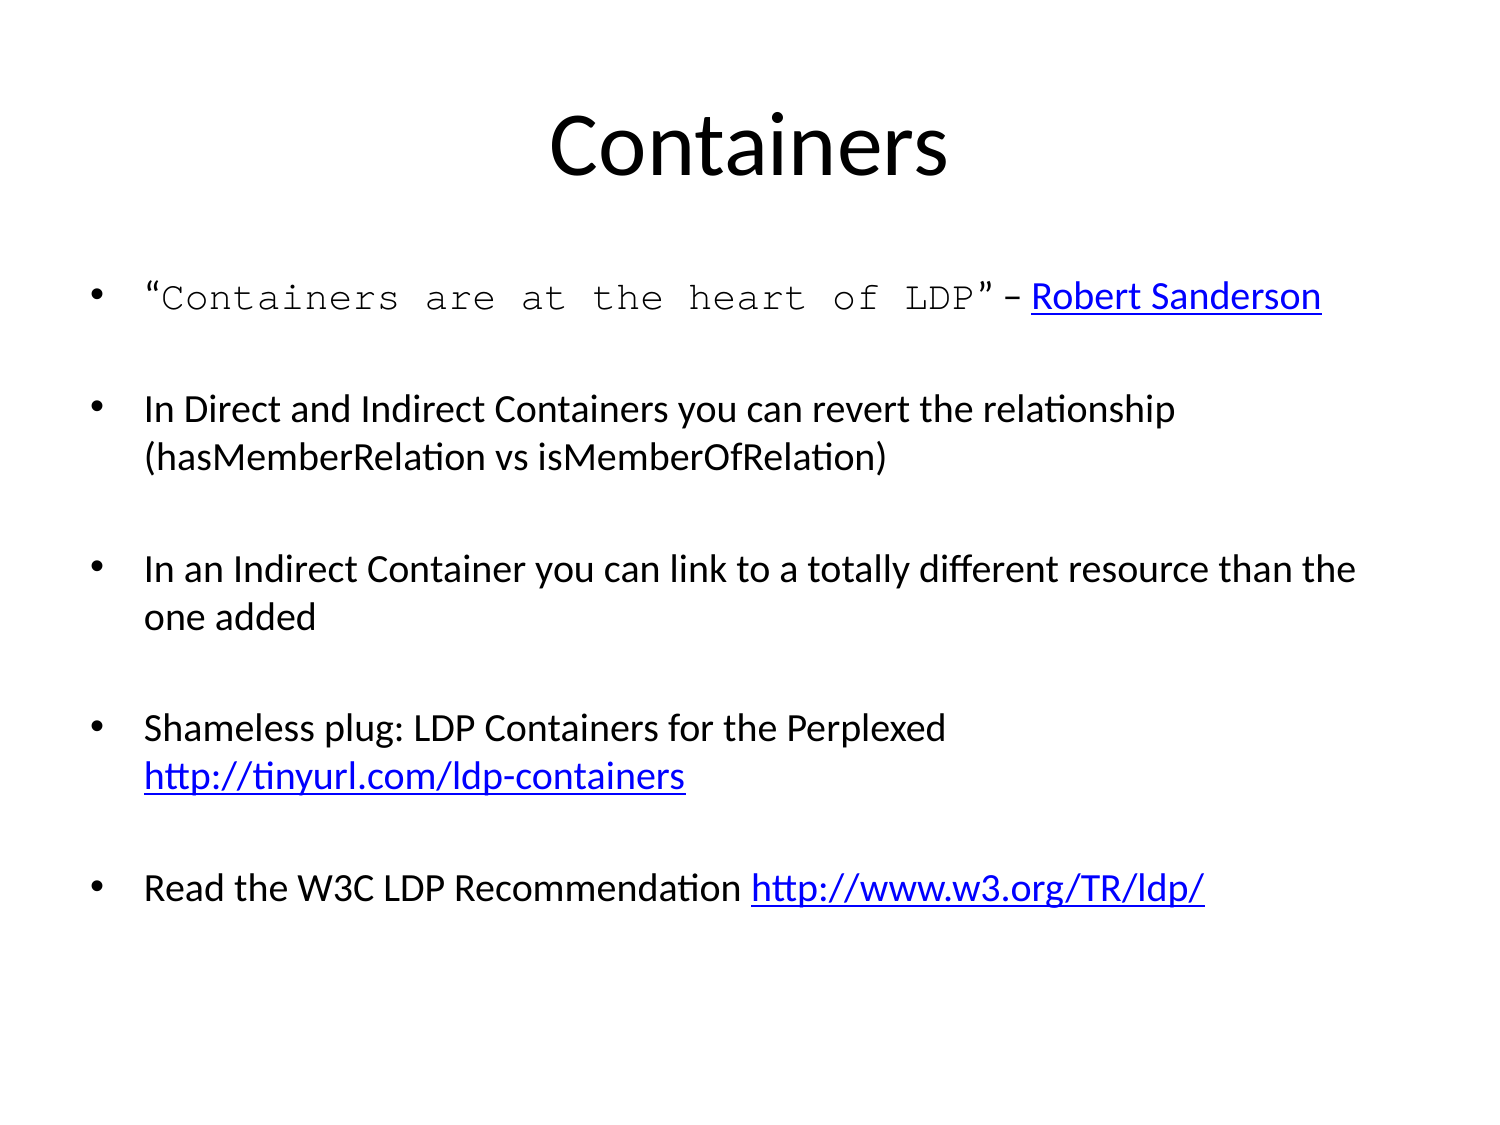

# Containers
“Containers are at the heart of LDP” – Robert Sanderson

In Direct and Indirect Containers you can revert the relationship (hasMemberRelation vs isMemberOfRelation)

In an Indirect Container you can link to a totally different resource than the one added

Shameless plug: LDP Containers for the Perplexed http://tinyurl.com/ldp-containers

Read the W3C LDP Recommendation http://www.w3.org/TR/ldp/